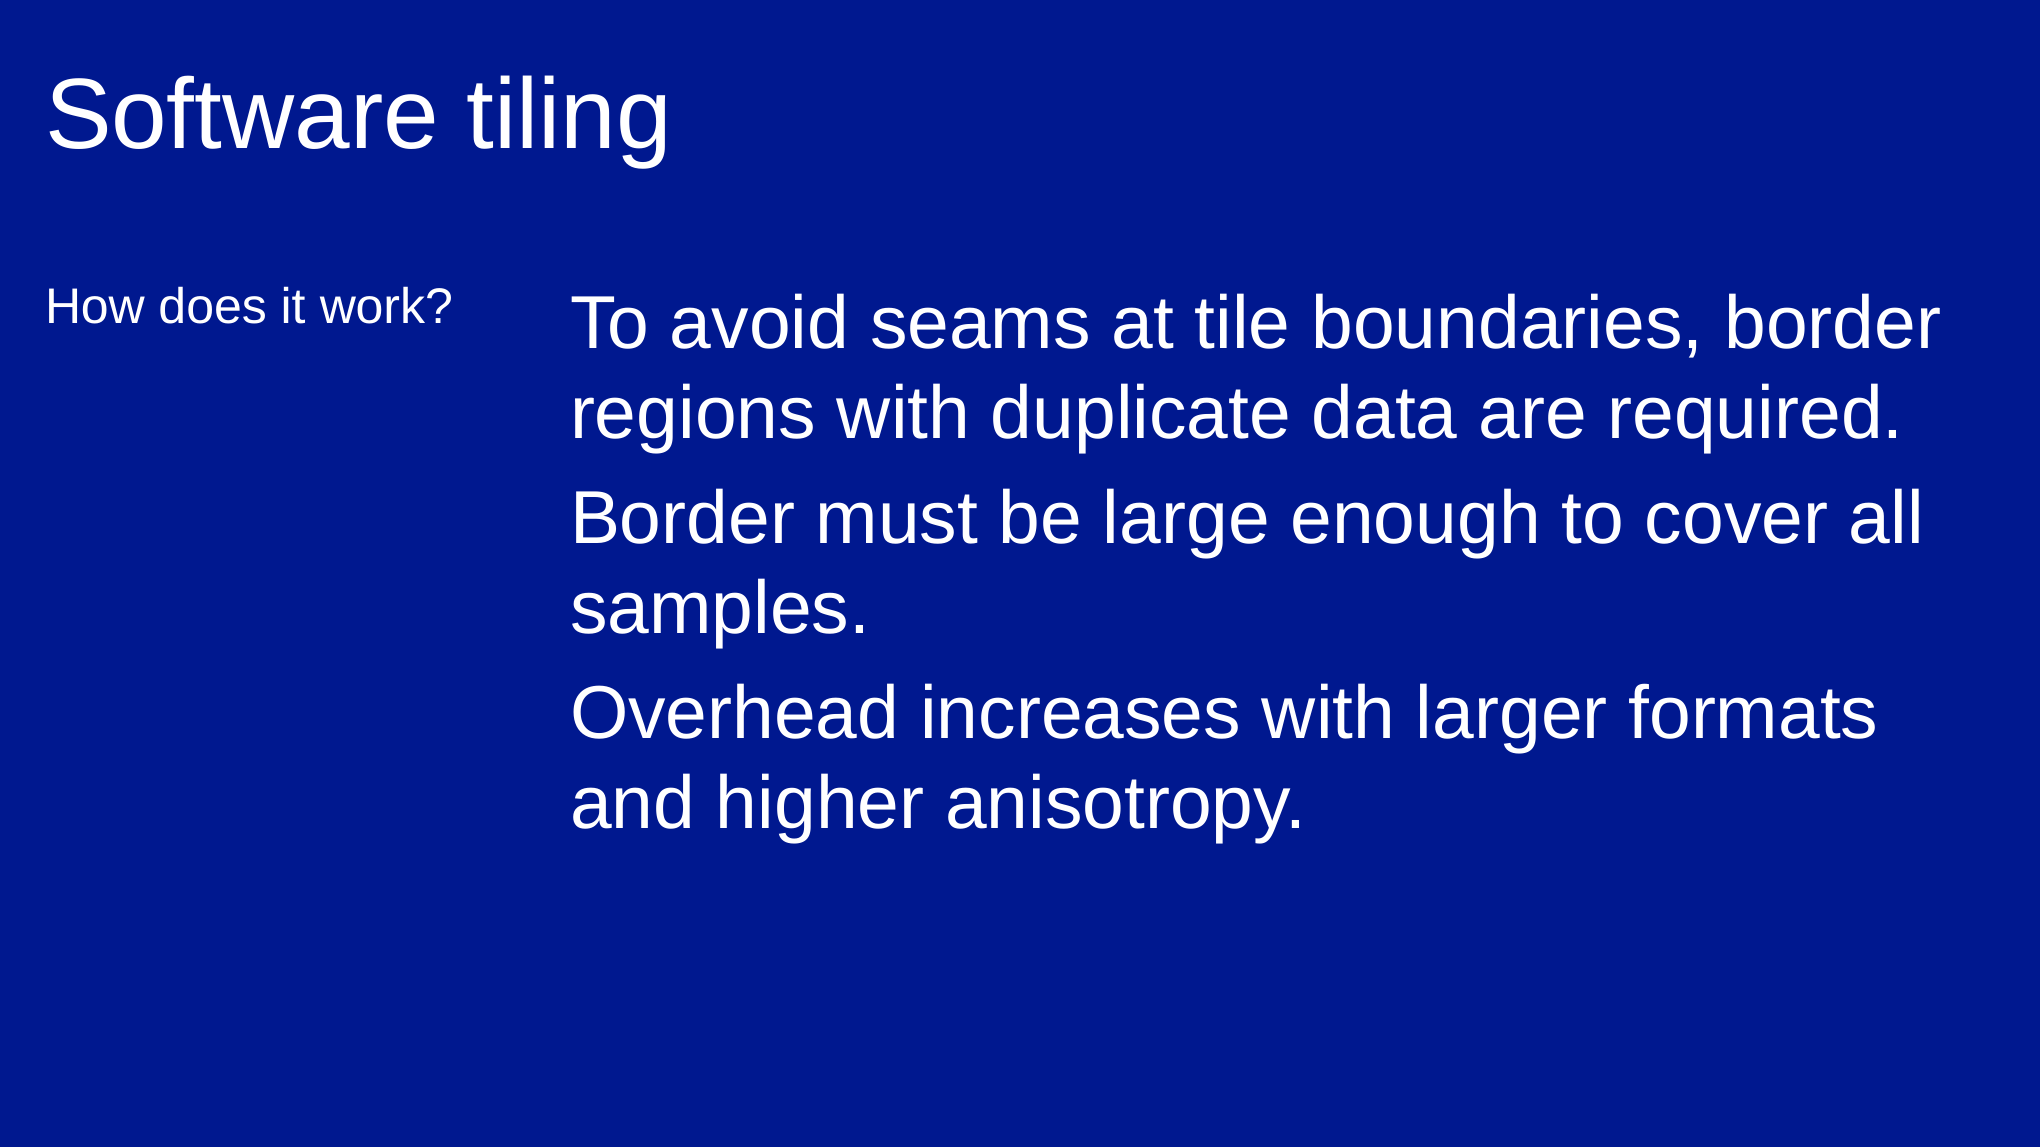

# Software tiling
How does it work?
To avoid seams at tile boundaries, border regions with duplicate data are required.
Border must be large enough to cover all samples.
Overhead increases with larger formats and higher anisotropy.